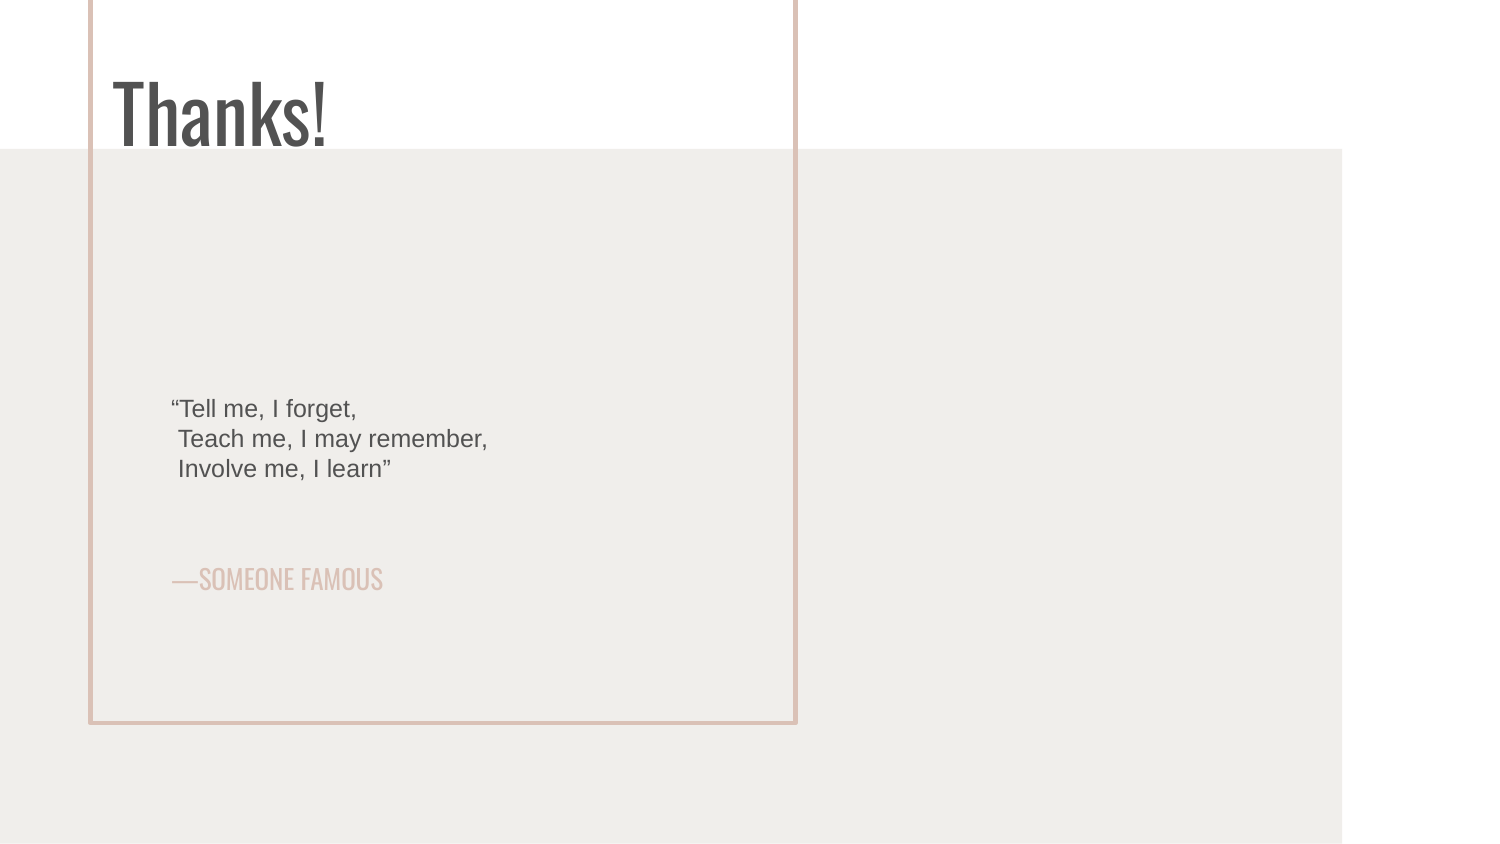

Thanks!
“Tell me, I forget,
 Teach me, I may remember,
 Involve me, I learn”
# —SOMEONE FAMOUS